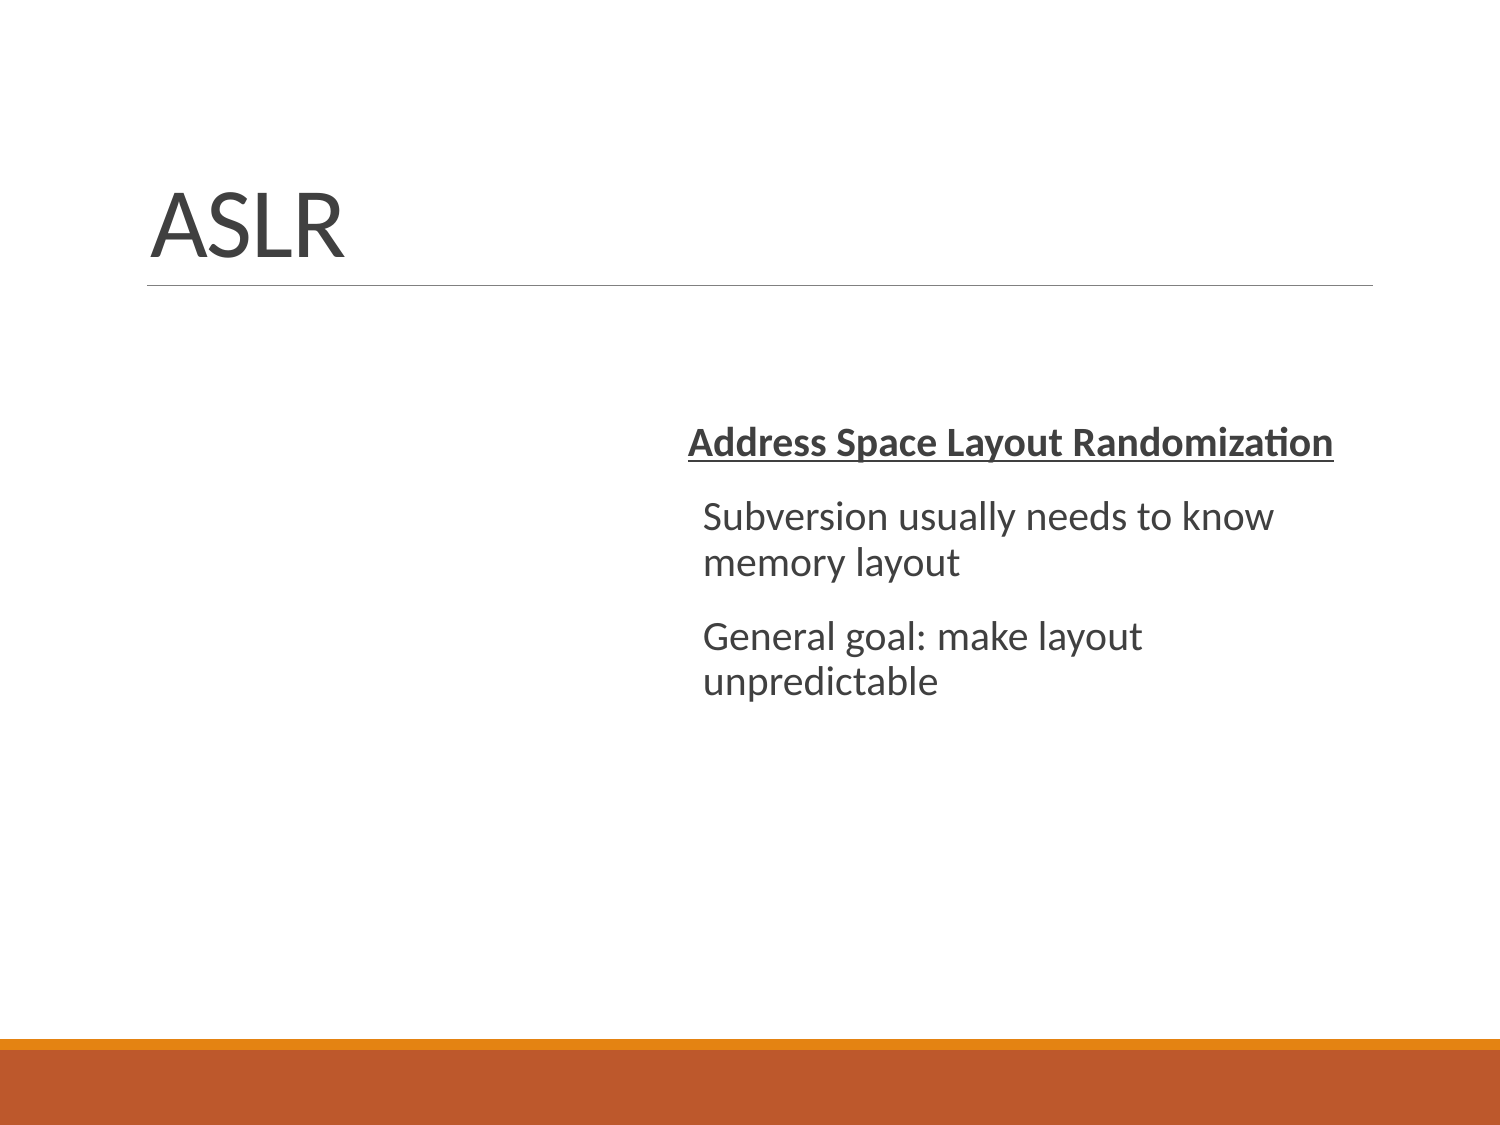

# ASLR
Address Space Layout Randomization
Subversion usually needs to know memory layout
General goal: make layout unpredictable